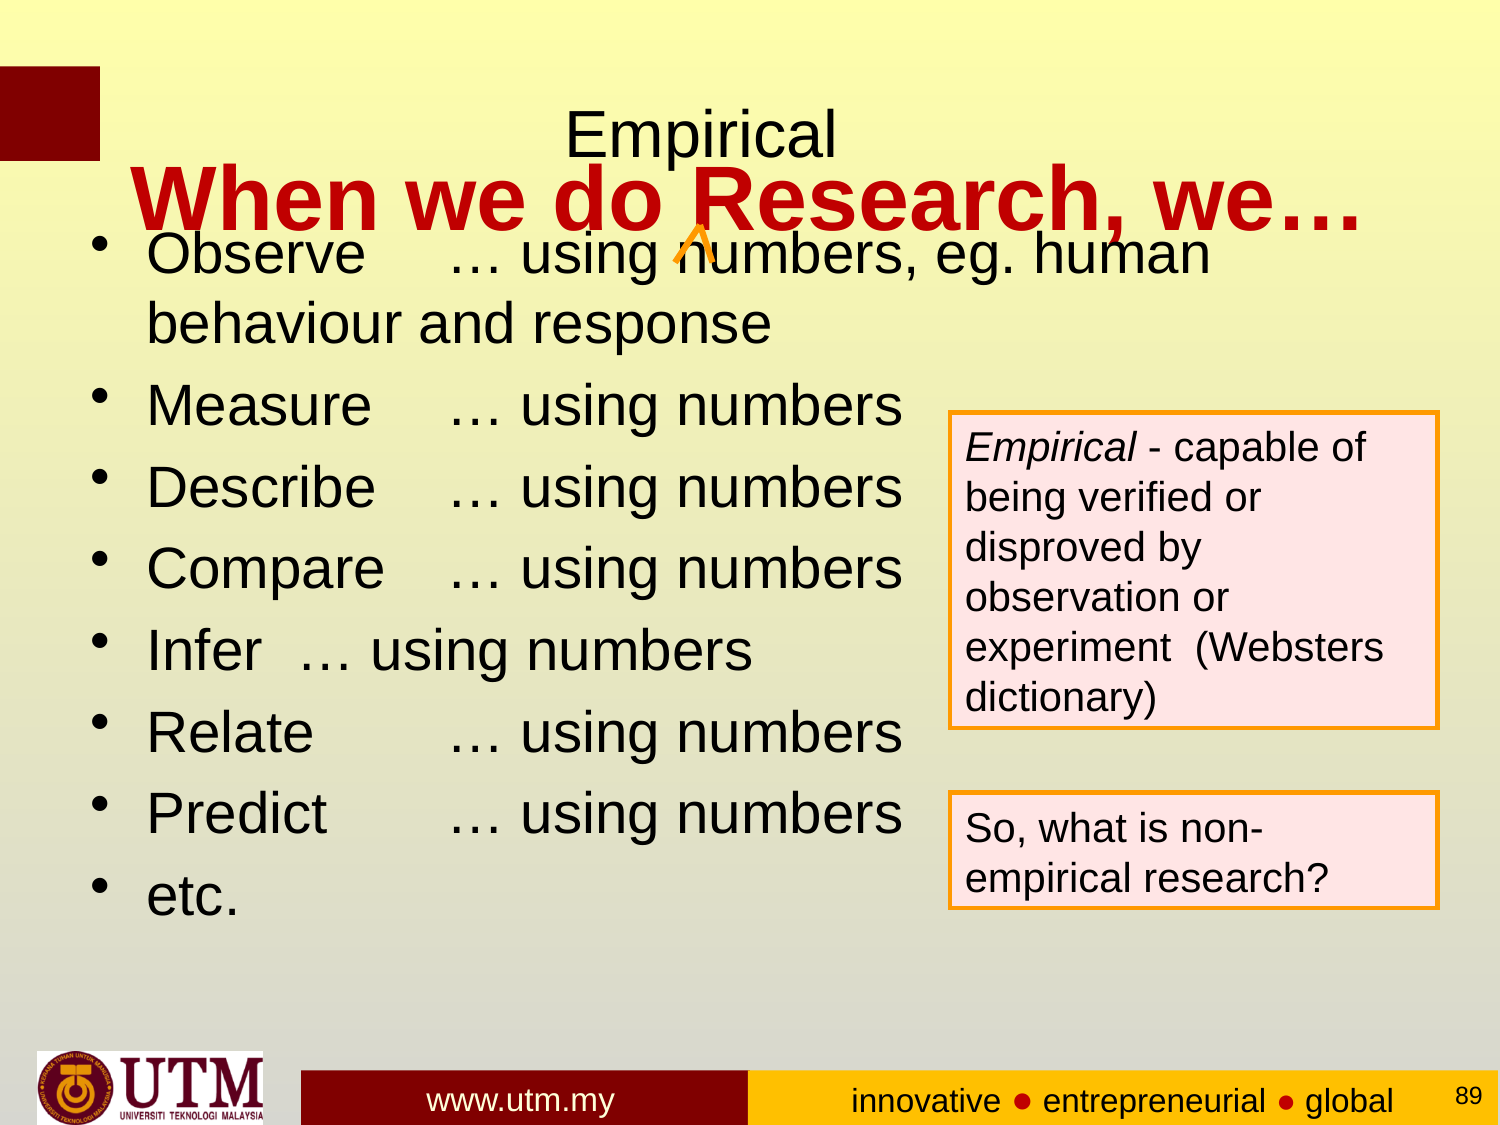

Empirical
# When we do Research, we…

Observe	… using numbers, eg. human behaviour and response
Measure	… using numbers
Describe	… using numbers
Compare	… using numbers
Infer	… using numbers
Relate	… using numbers
Predict	… using numbers
etc.

Empirical - capable of being verified or disproved by observation or experiment  (Websters dictionary)
So, what is non-empirical research?